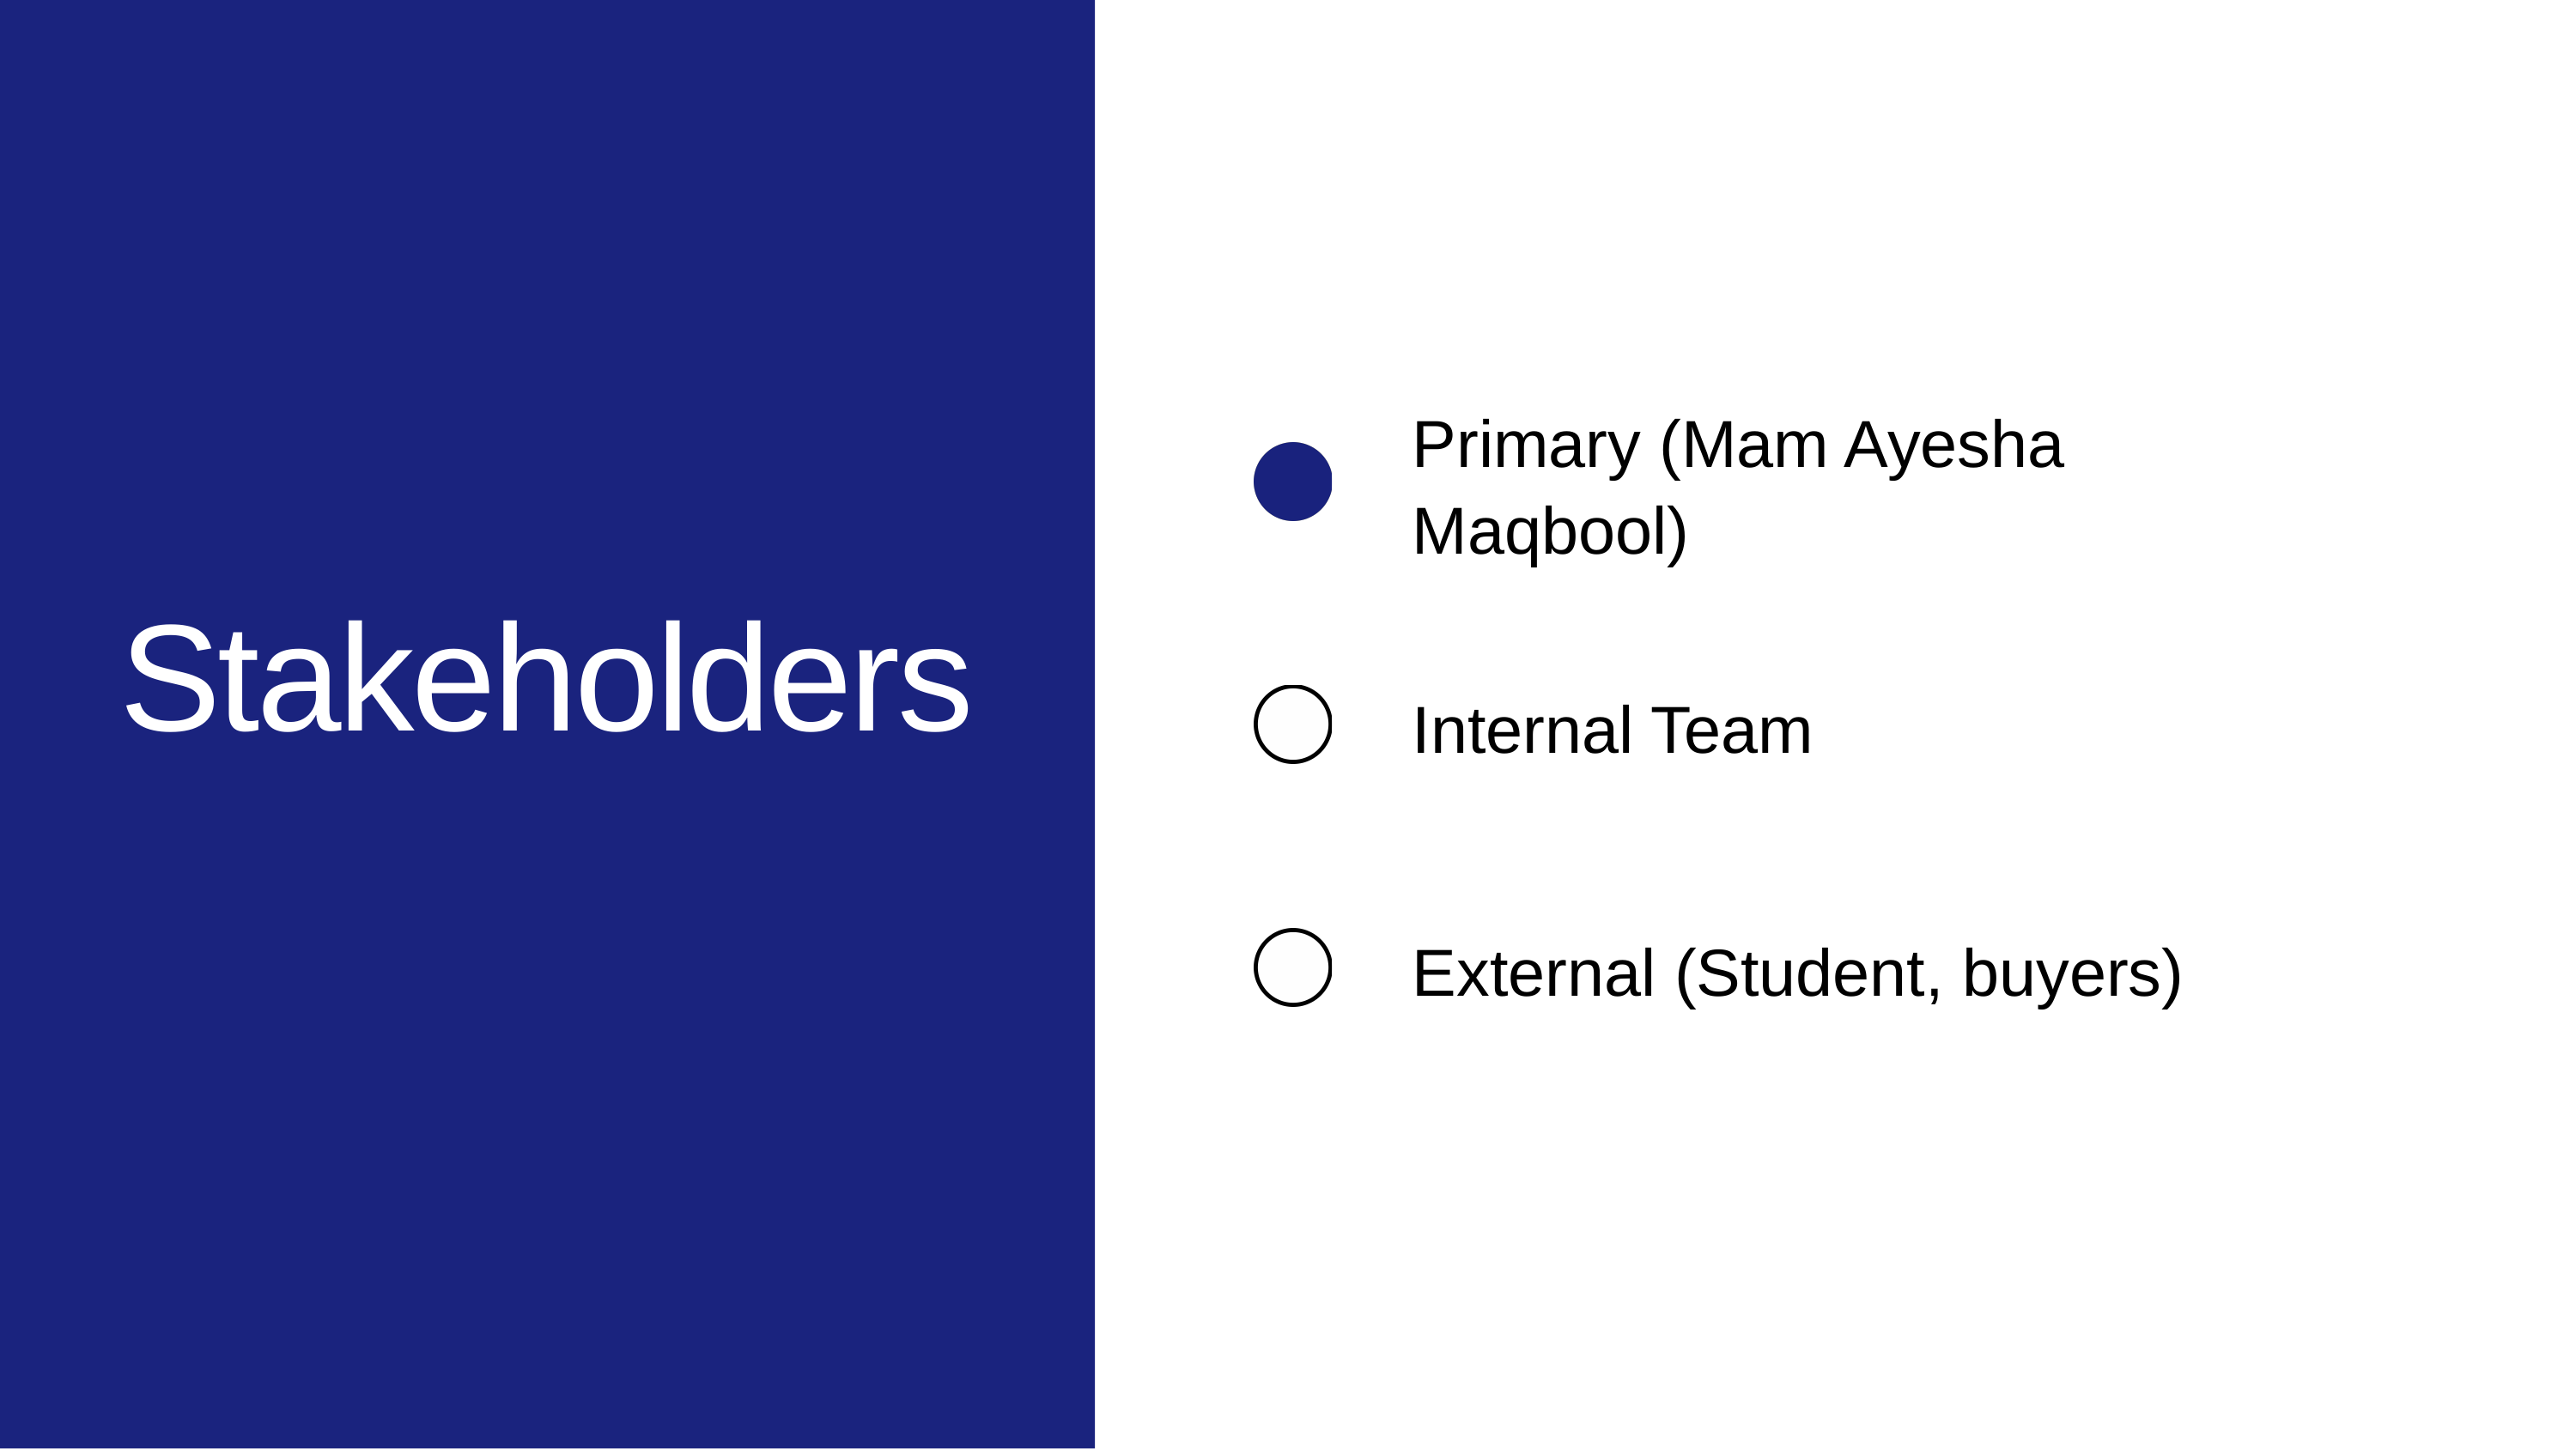

Primary (Mam Ayesha Maqbool)

Stakeholders

Internal Team

External (Student, buyers)